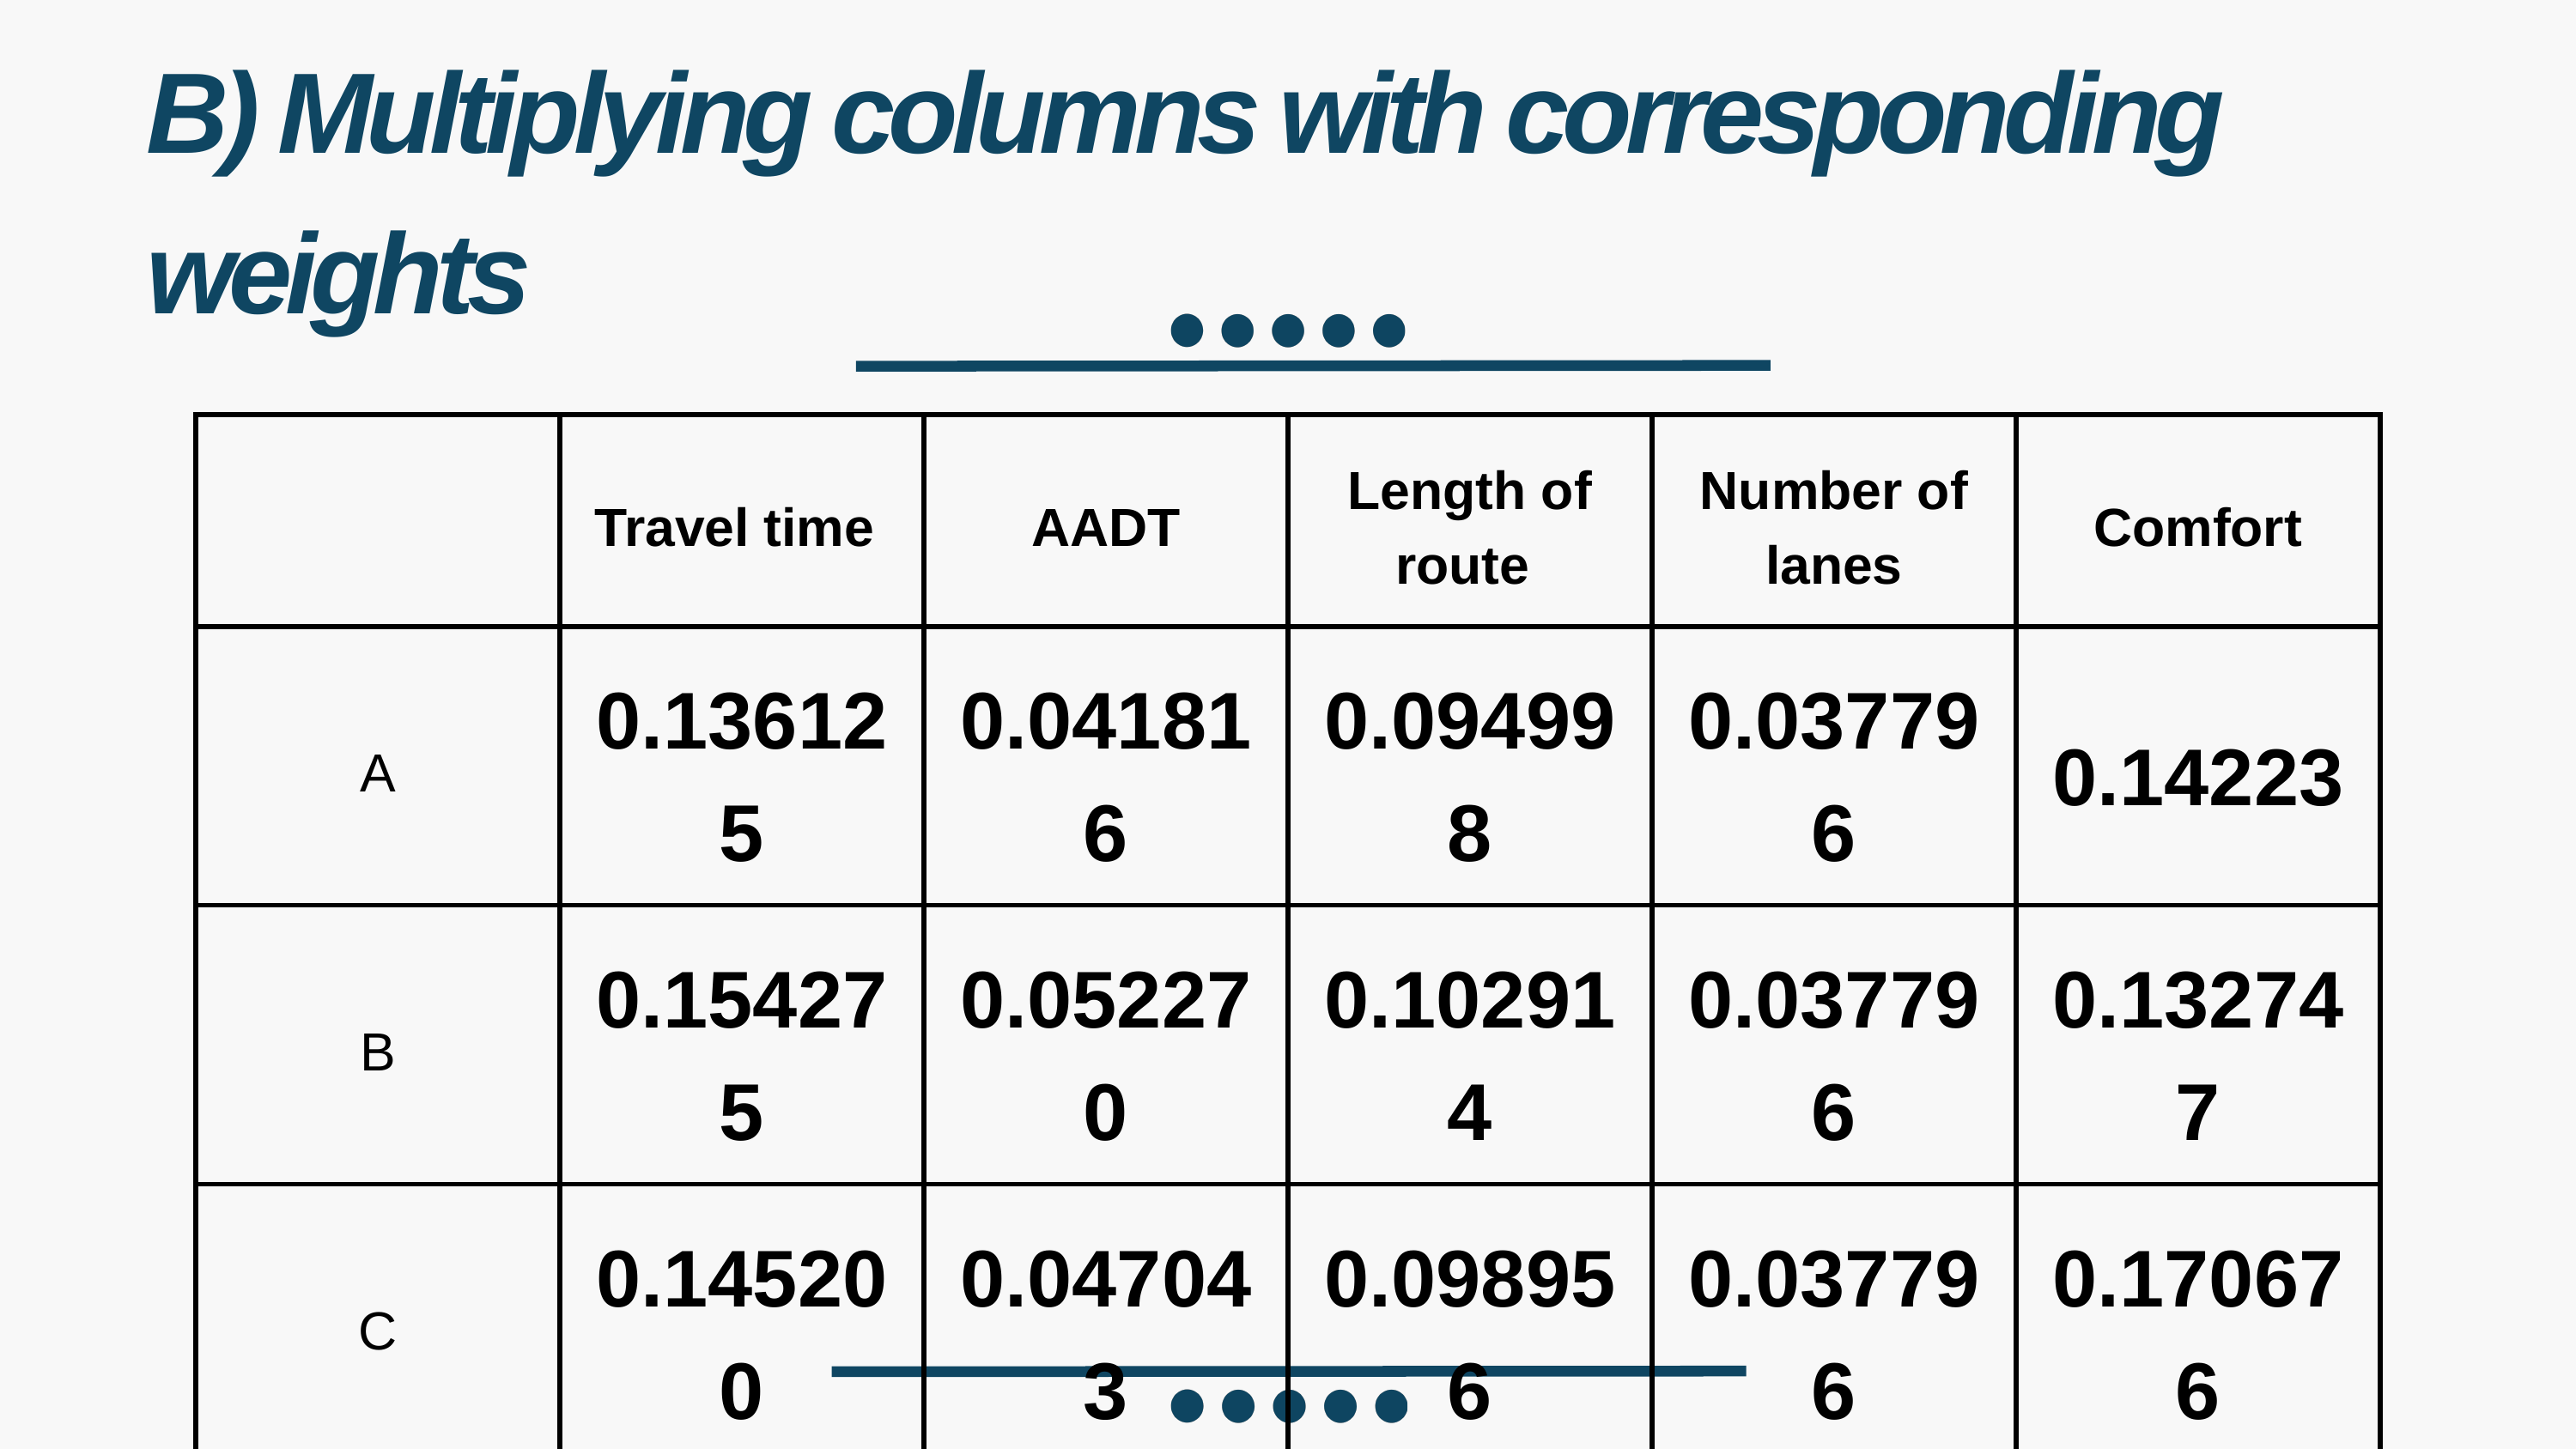

B) Multiplying columns with corresponding weights

|  | Travel time | AADT | Length of route | Number of lanes | Comfort |
| --- | --- | --- | --- | --- | --- |
| A | 0.136125 | 0.041816 | 0.094998 | 0.037796 | 0.14223 |
| B | 0.154275 | 0.052270 | 0.102914 | 0.037796 | 0.132747 |
| C | 0.145200 | 0.047043 | 0.098956 | 0.037796 | 0.170676 |
| D | 0.163350 | 0.057497 | 0.102914 | 0.075592 | 0.151551 |